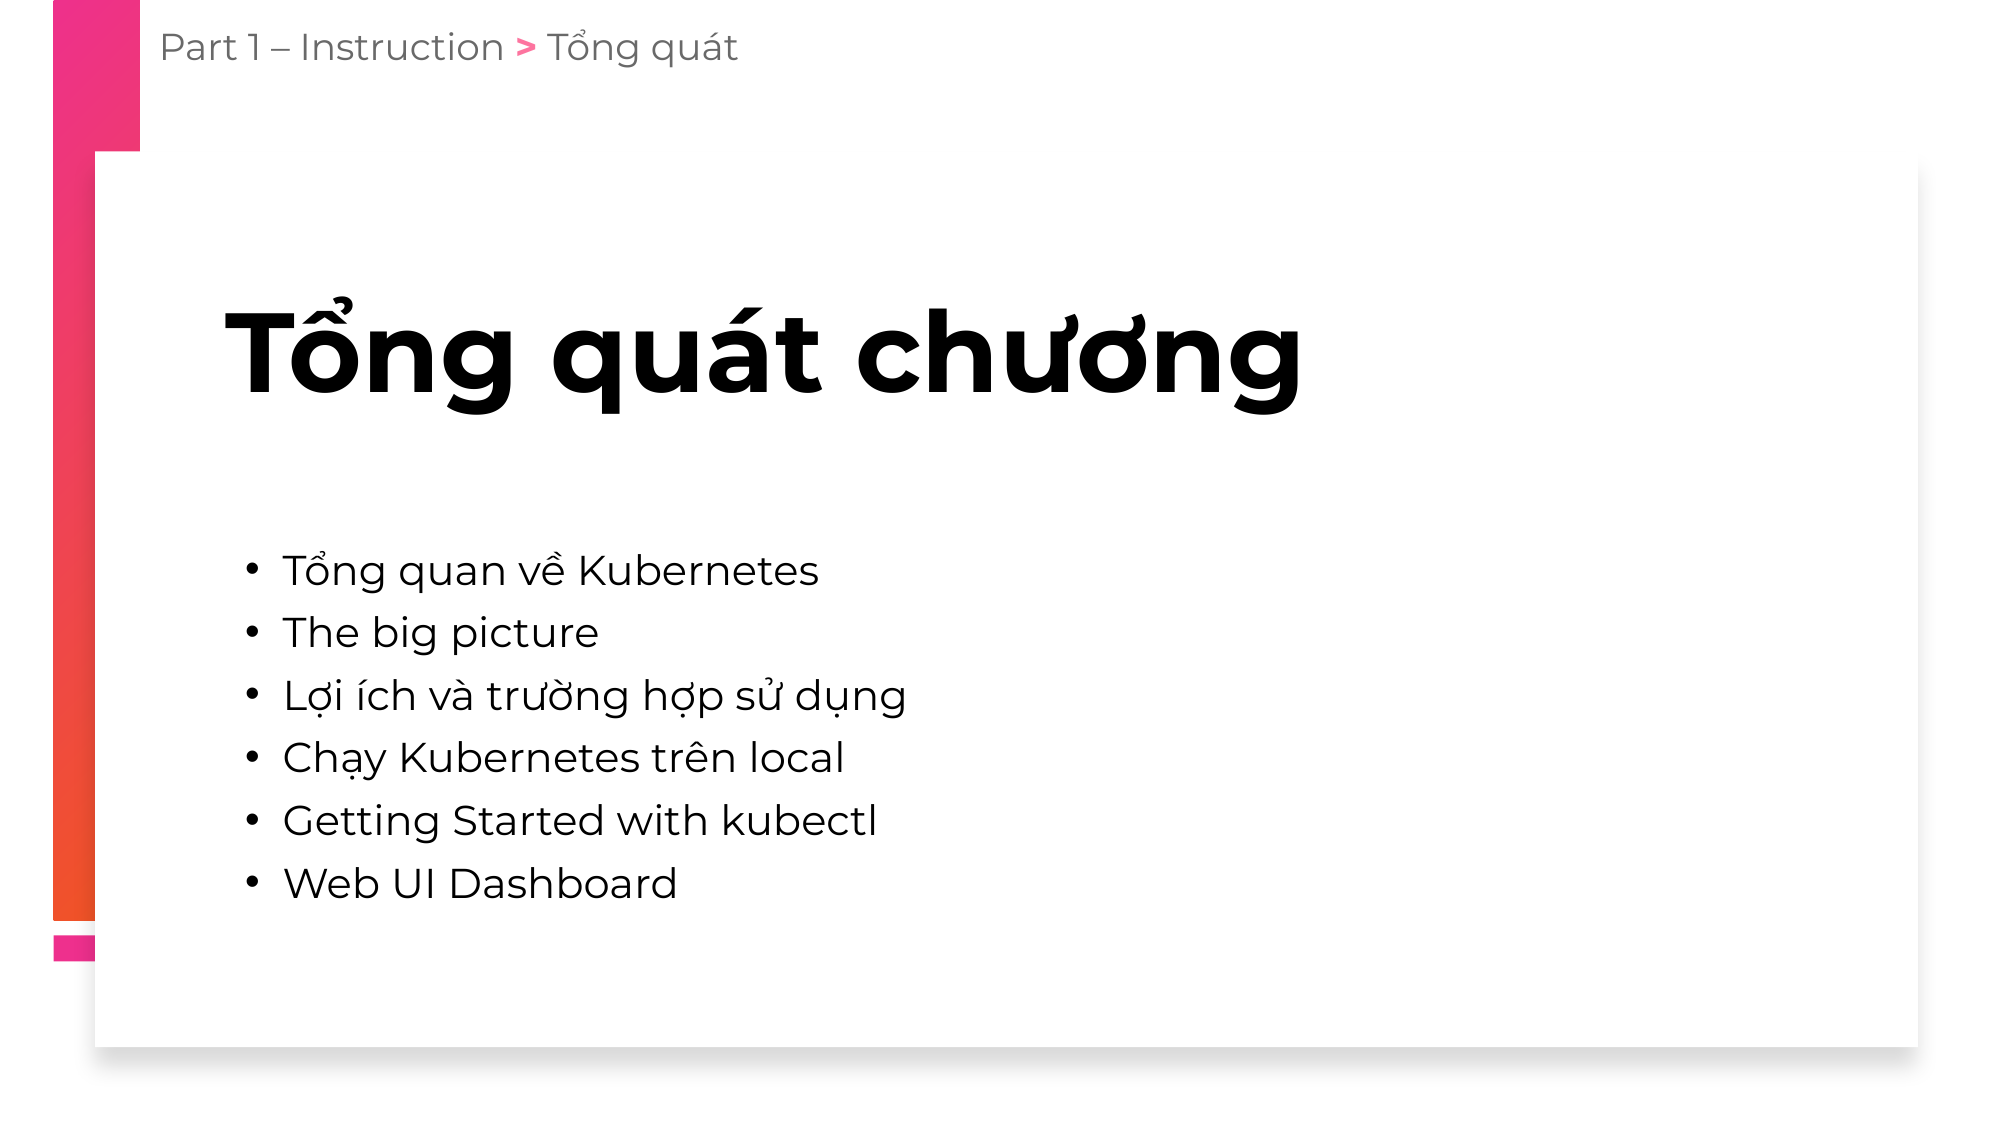

Part 1 – Instruction > Tổng quát

Tổng quát chương

Tổng quan về Kubernetes
The big picture
Lợi ích và trường hợp sử dụng
Chạy Kubernetes trên local
Getting Started with kubectl
Web UI Dashboard